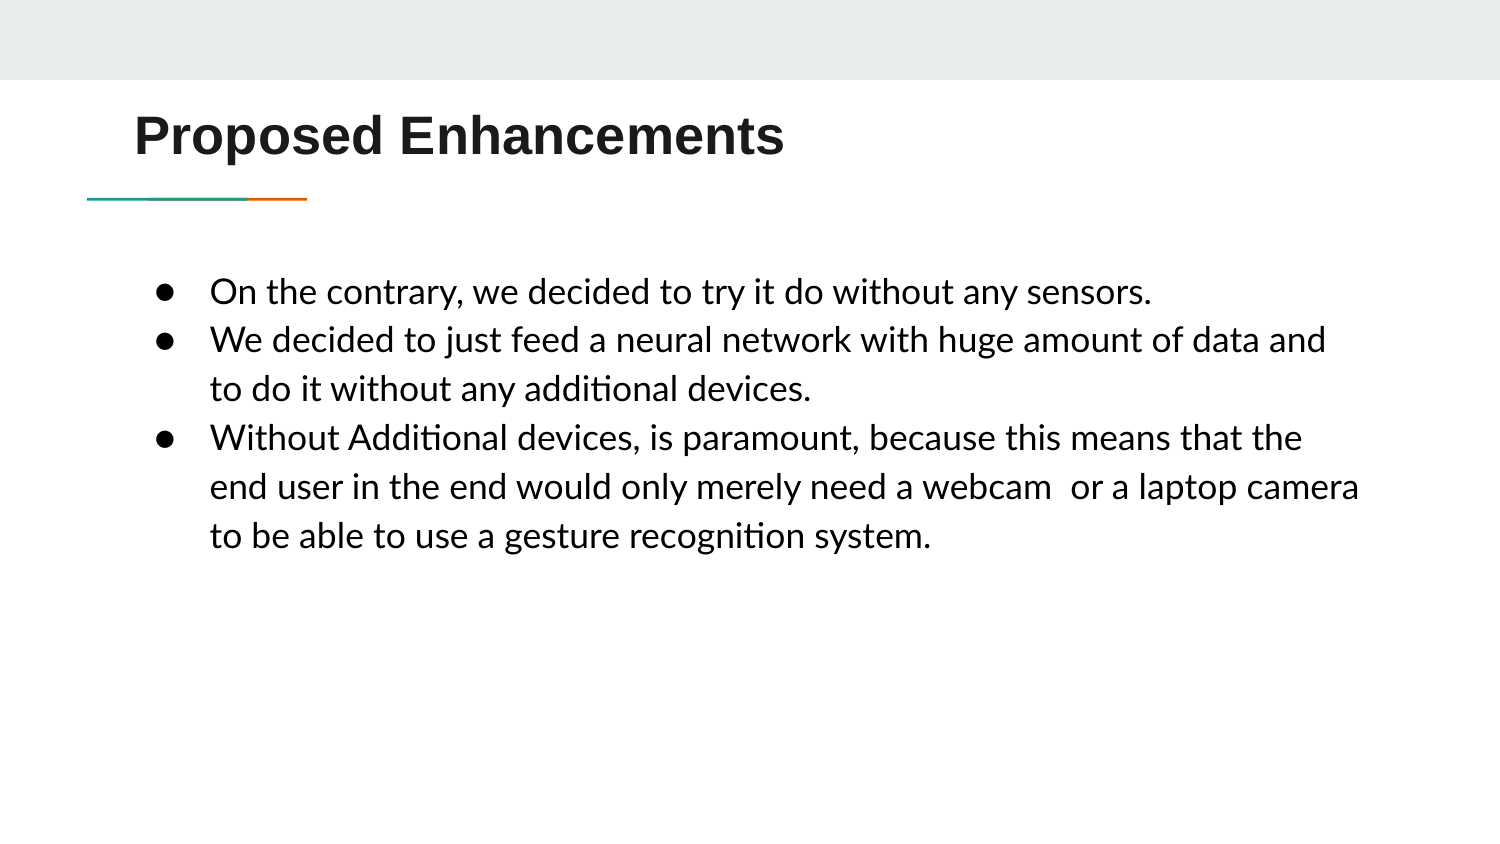

# Proposed Enhancements
On the contrary, we decided to try it do without any sensors.
We decided to just feed a neural network with huge amount of data and to do it without any additional devices.
Without Additional devices, is paramount, because this means that the end user in the end would only merely need a webcam  or a laptop camera to be able to use a gesture recognition system.